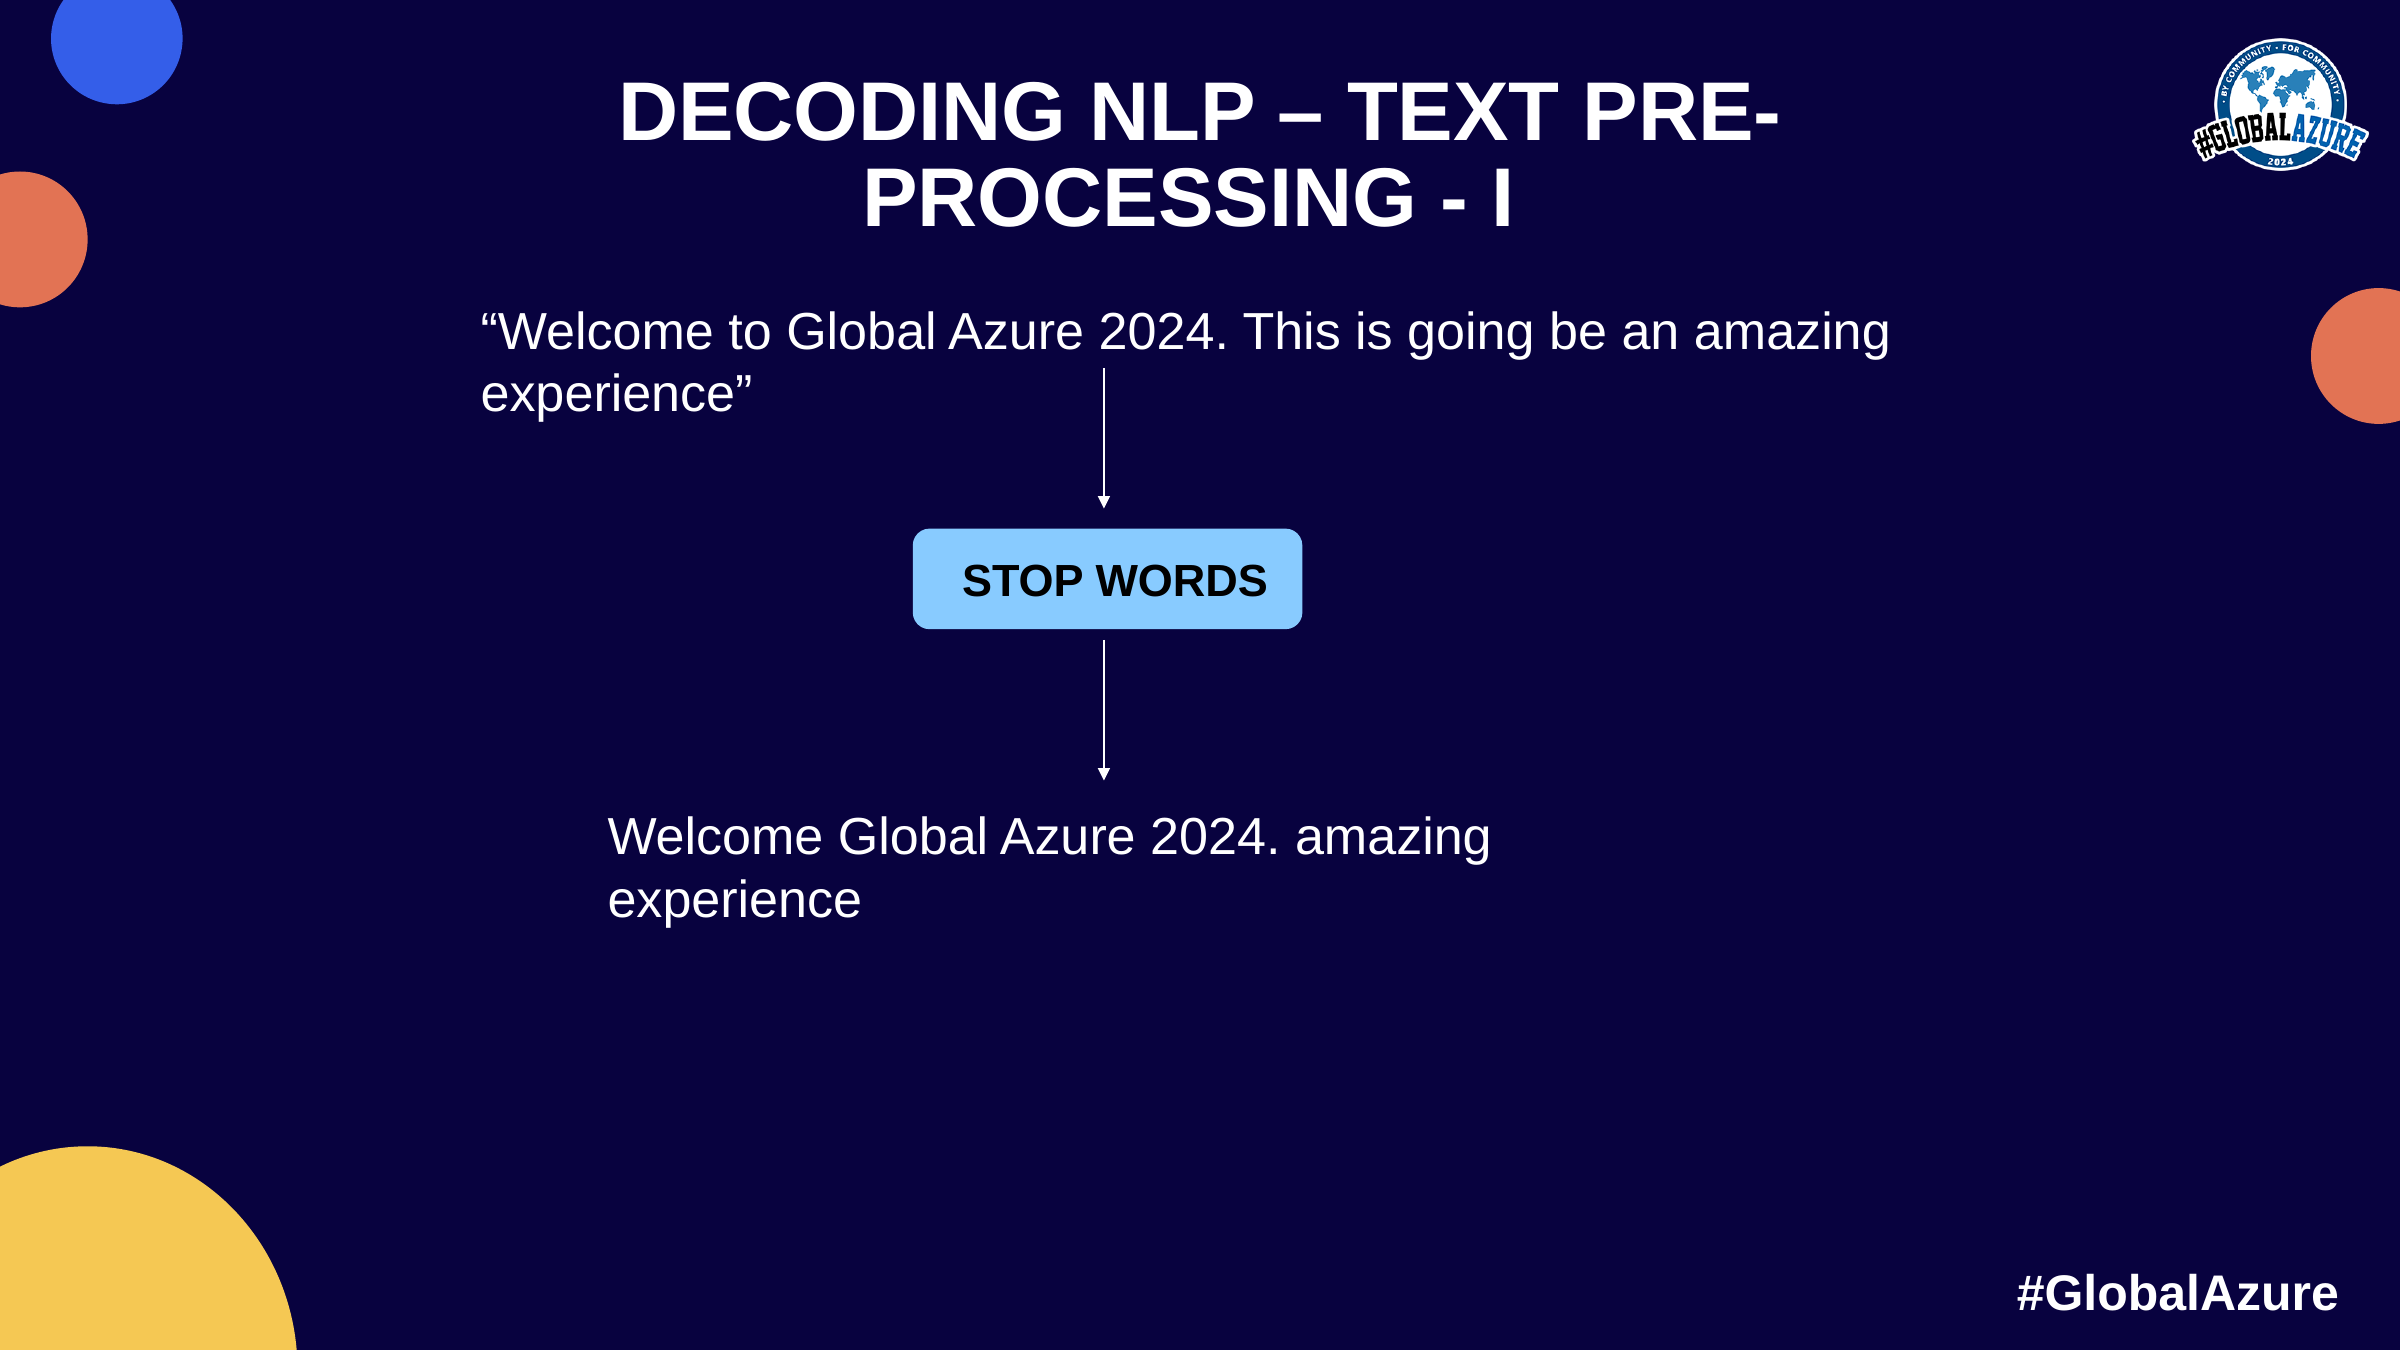

DECODING NLP – TEXT PRE-PROCESSING - I

“Welcome to Global Azure 2024. This is going be an amazing experience”

STOP WORDS
Welcome Global Azure 2024. amazing experience